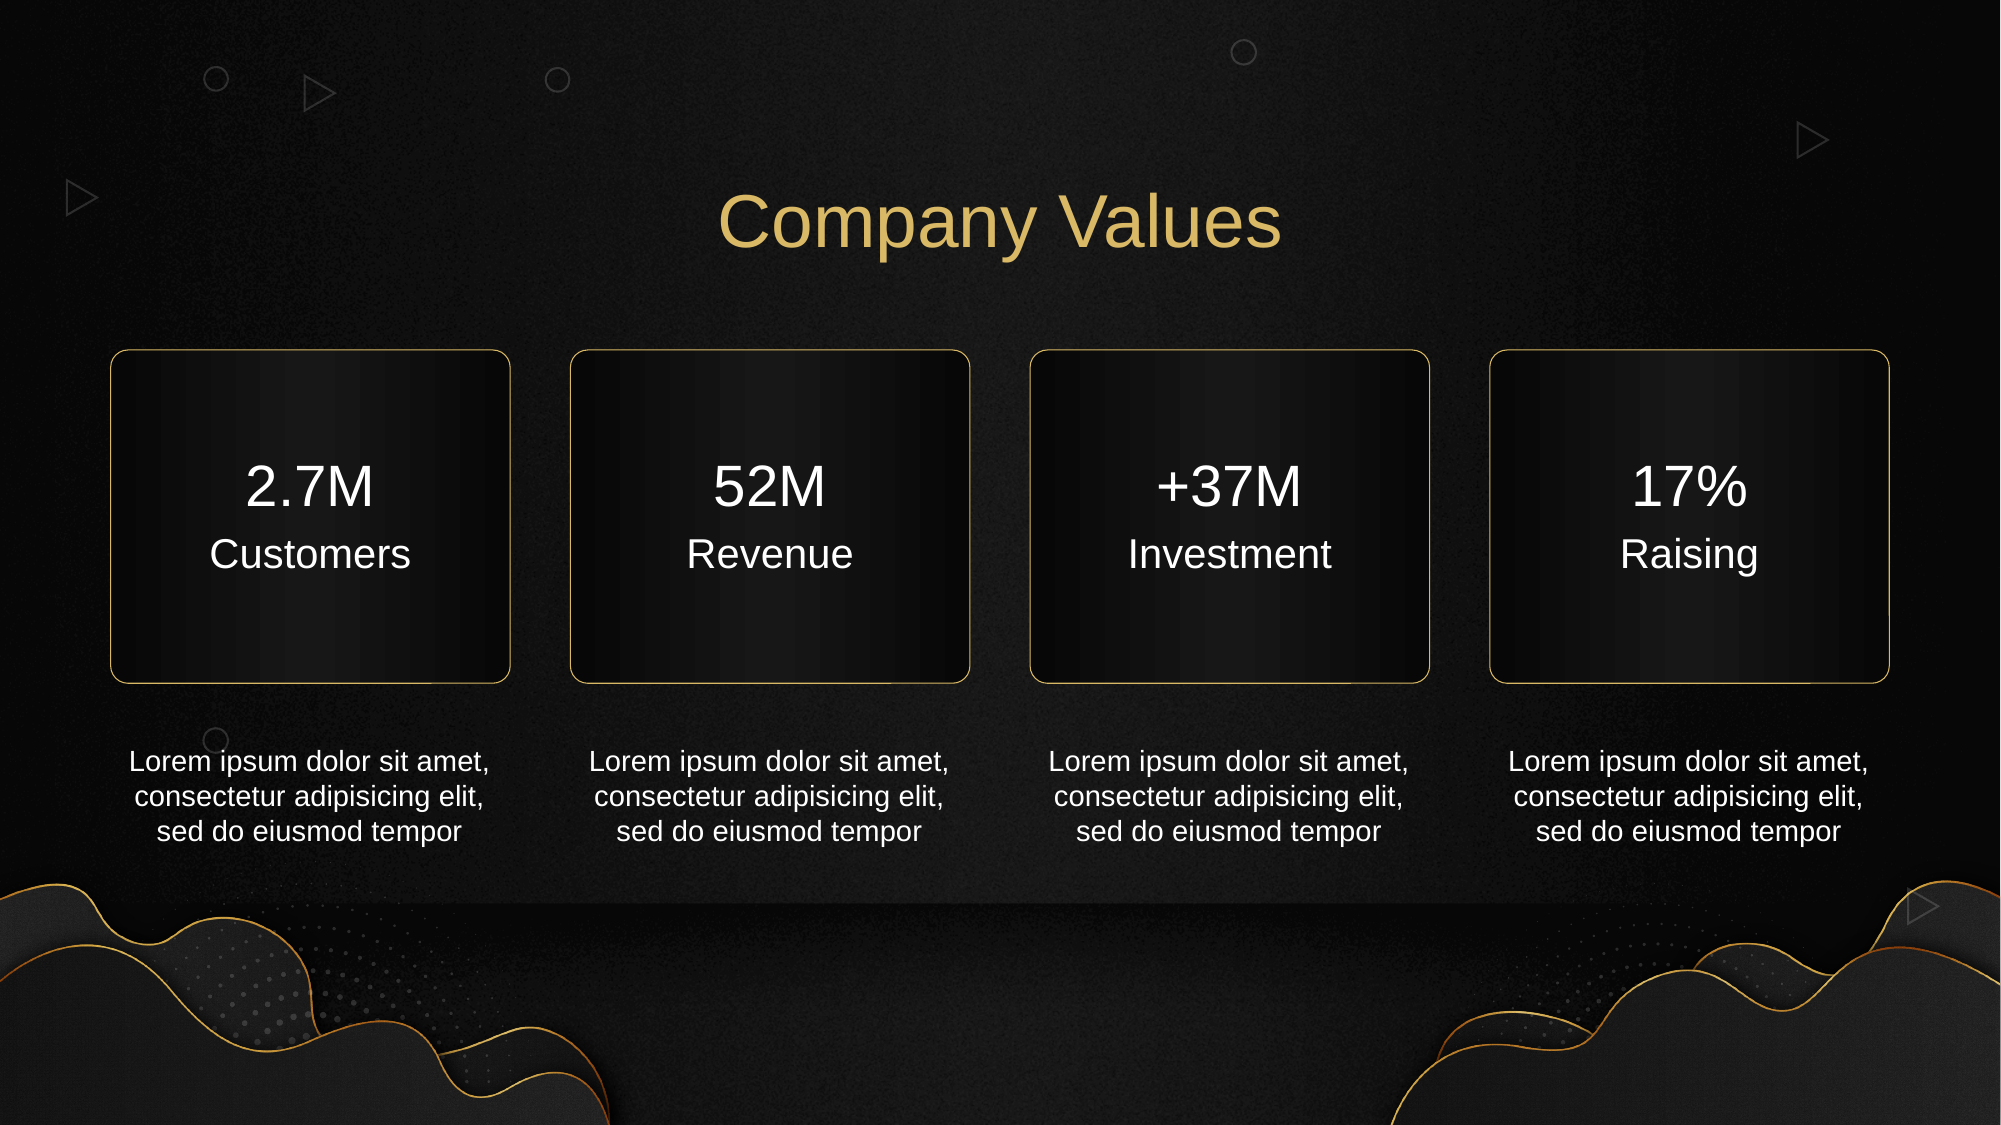

Company Values

2.7M
52M
+37M
17%
Customers
Revenue
Investment
Raising
Lorem ipsum dolor sit amet, consectetur adipisicing elit, sed do eiusmod tempor
Lorem ipsum dolor sit amet, consectetur adipisicing elit, sed do eiusmod tempor
Lorem ipsum dolor sit amet, consectetur adipisicing elit, sed do eiusmod tempor
Lorem ipsum dolor sit amet, consectetur adipisicing elit, sed do eiusmod tempor